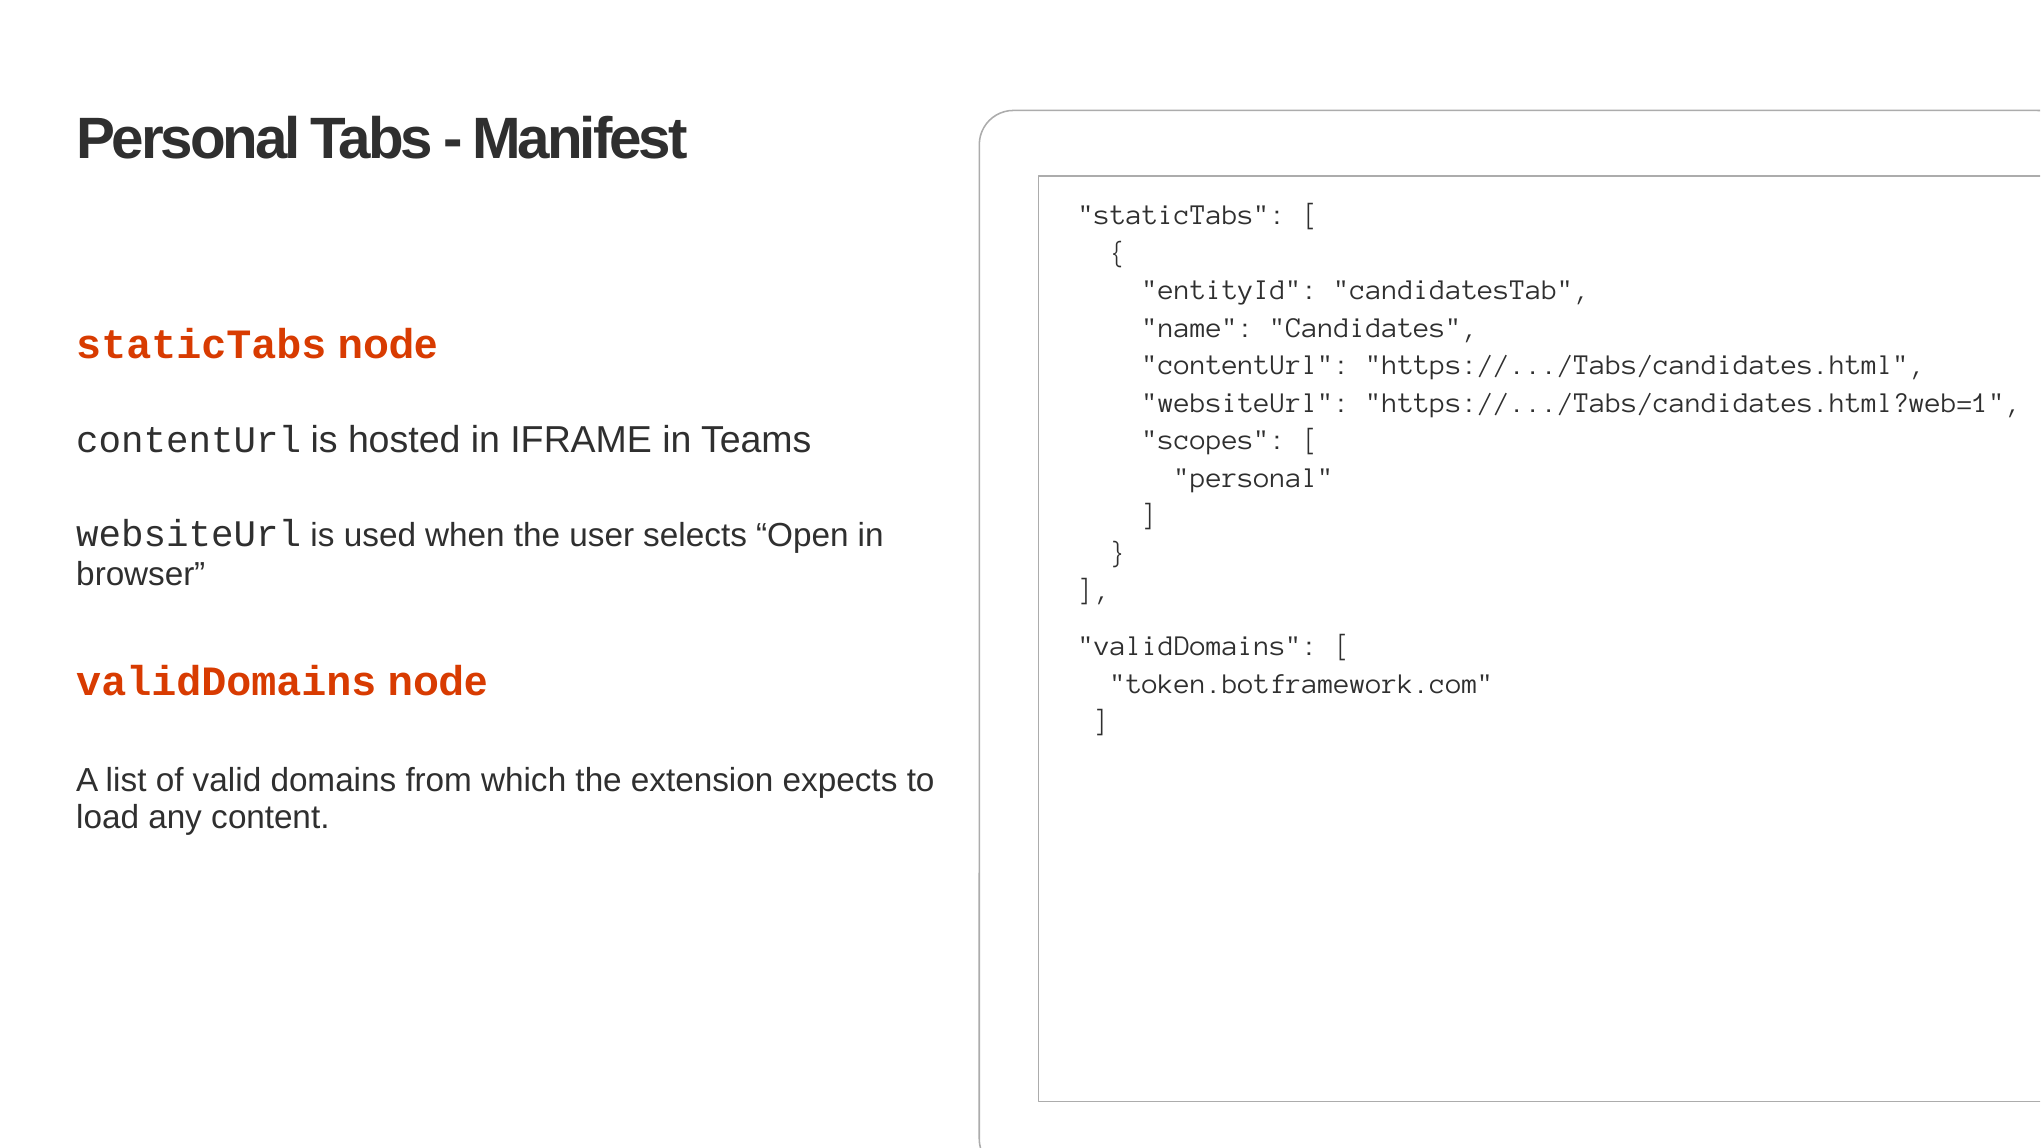

# Personal Tabs - Manifest

"staticTabs": [
  {
    "entityId": "candidatesTab",
    "name": "Candidates",
    "contentUrl": "https://.../Tabs/candidates.html",
    "websiteUrl": "https://.../Tabs/candidates.html?web=1",
    "scopes": [
      "personal"
    ]
  }
],
"validDomains": [
  "token.botframework.com"
 ]
staticTabs node
contentUrl is hosted in IFRAME in Teams
websiteUrl is used when the user selects “Open in browser”

validDomains node
A list of valid domains from which the extension expects to load any content.